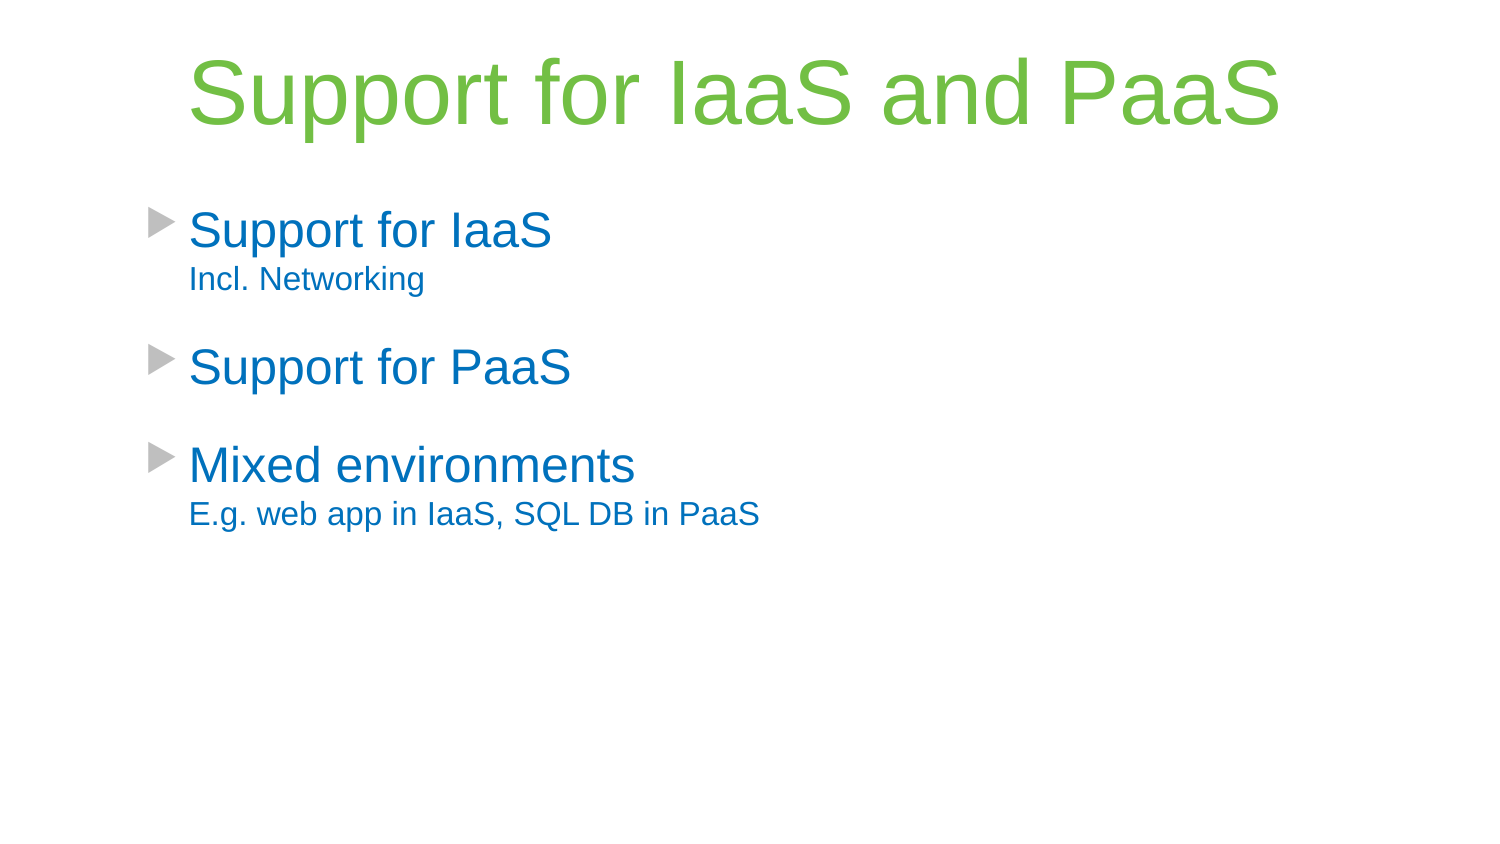

# Support for IaaS and PaaS
Support for IaaS
Incl. Networking
Support for PaaS
Mixed environments
E.g. web app in IaaS, SQL DB in PaaS